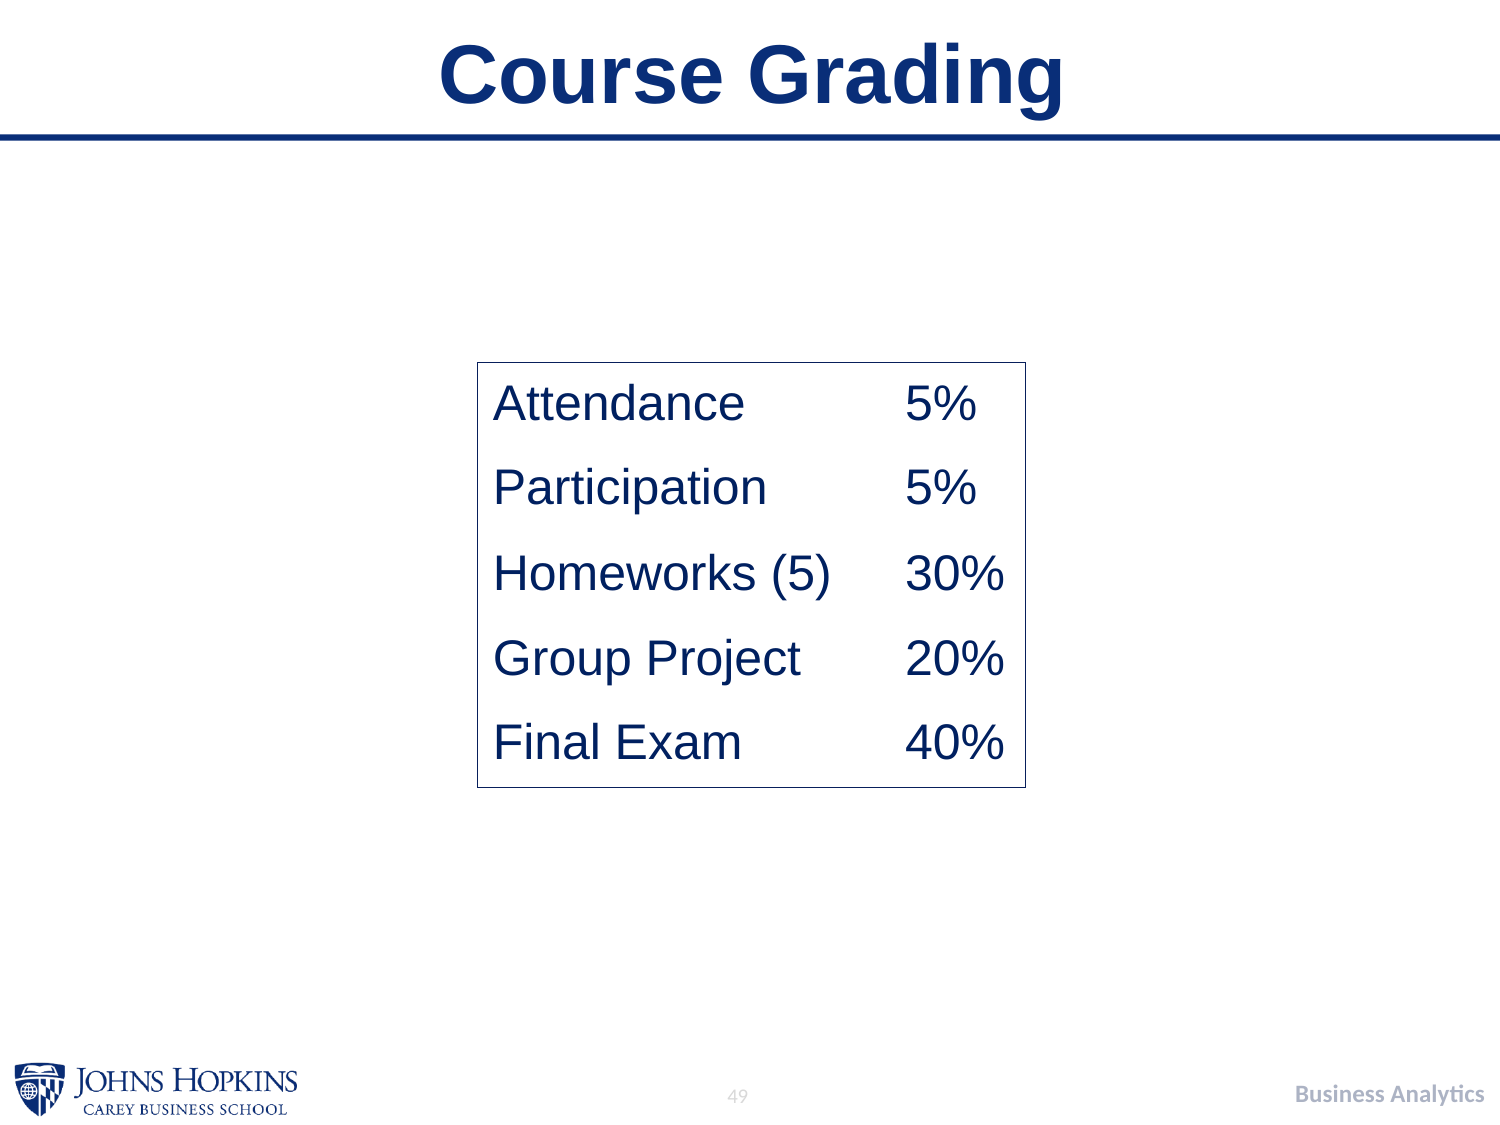

# Course Grading
5%
5%
30%
20%
40%
Attendance
Participation
Homeworks (5)
Group Project
Final Exam

49